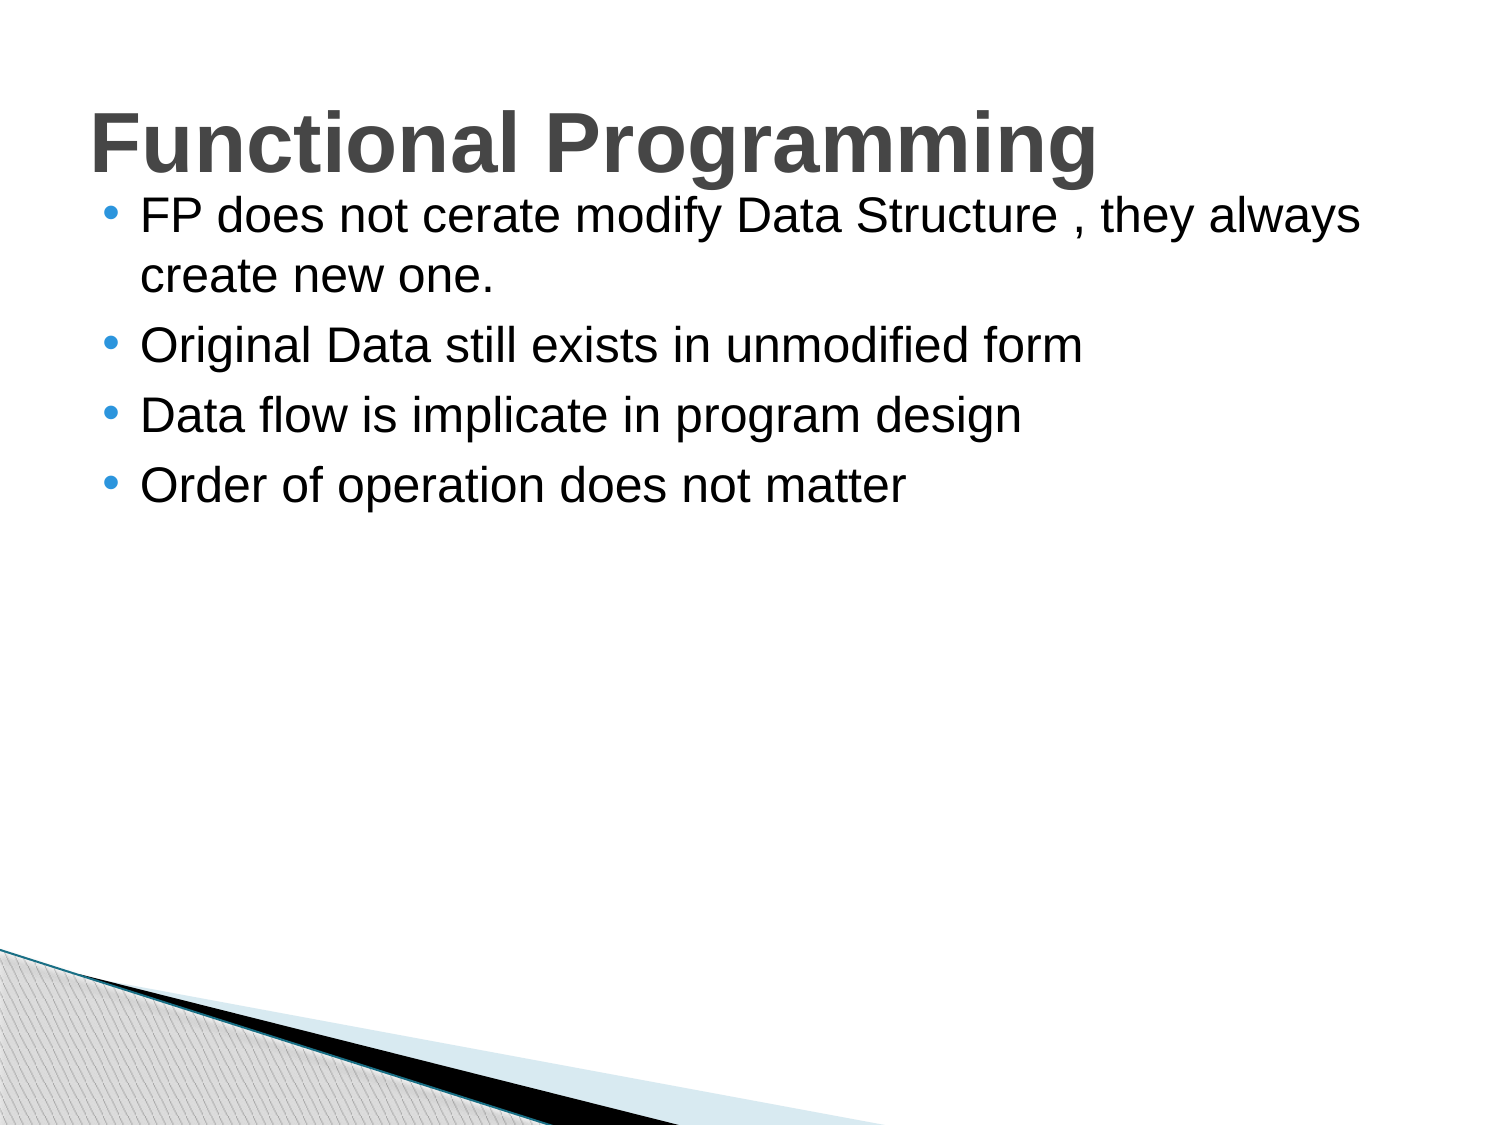

# Functional Programming
FP does not cerate modify Data Structure , they always create new one.
Original Data still exists in unmodified form
Data flow is implicate in program design
Order of operation does not matter